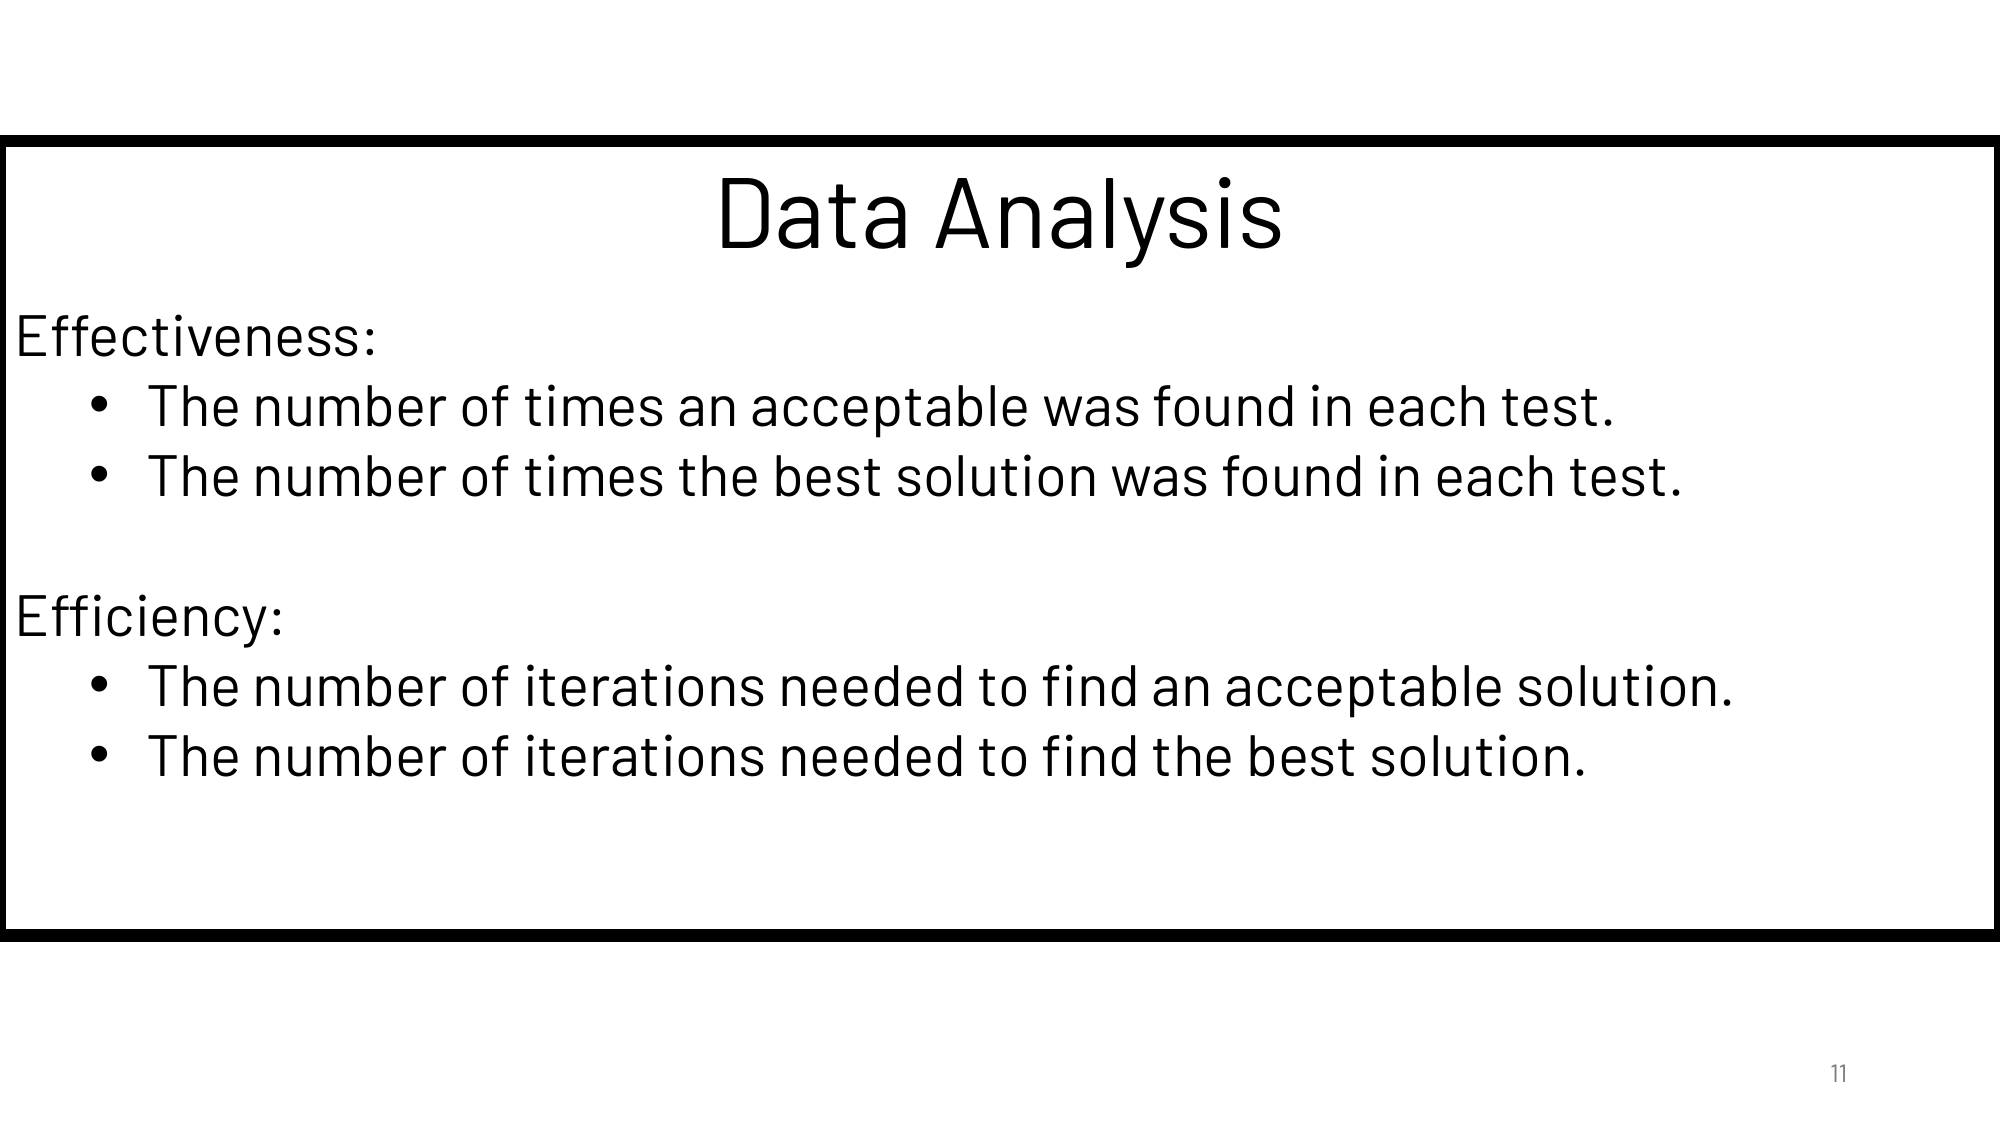

Data Analysis

Effectiveness:
The number of times an acceptable was found in each test.
The number of times the best solution was found in each test.

Efficiency:
The number of iterations needed to find an acceptable solution.
The number of iterations needed to find the best solution.

11